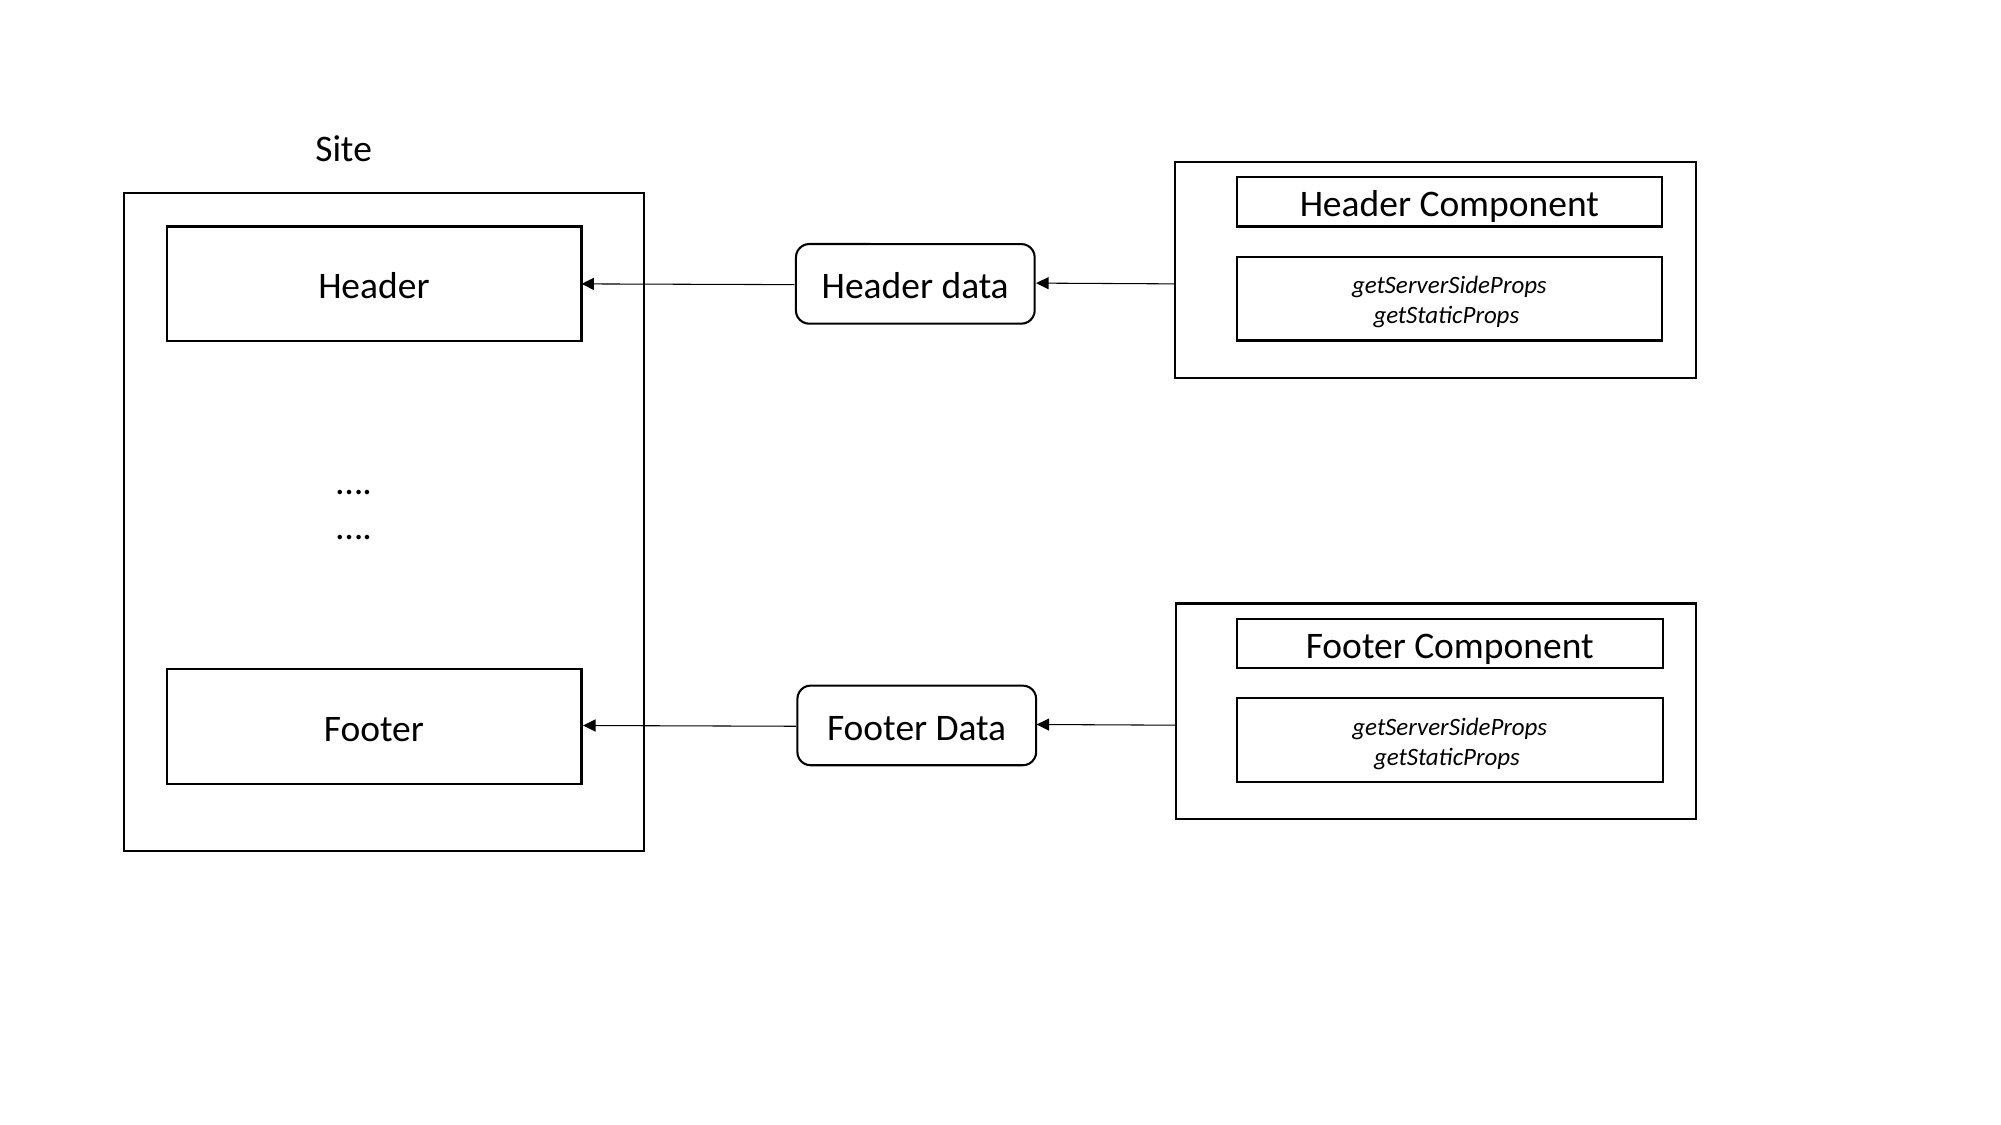

Site

Header Component

Header
Header data
getServerSideProps
getStaticProps
….
….

Footer Component
Footer
Footer Data
getServerSideProps
getStaticProps